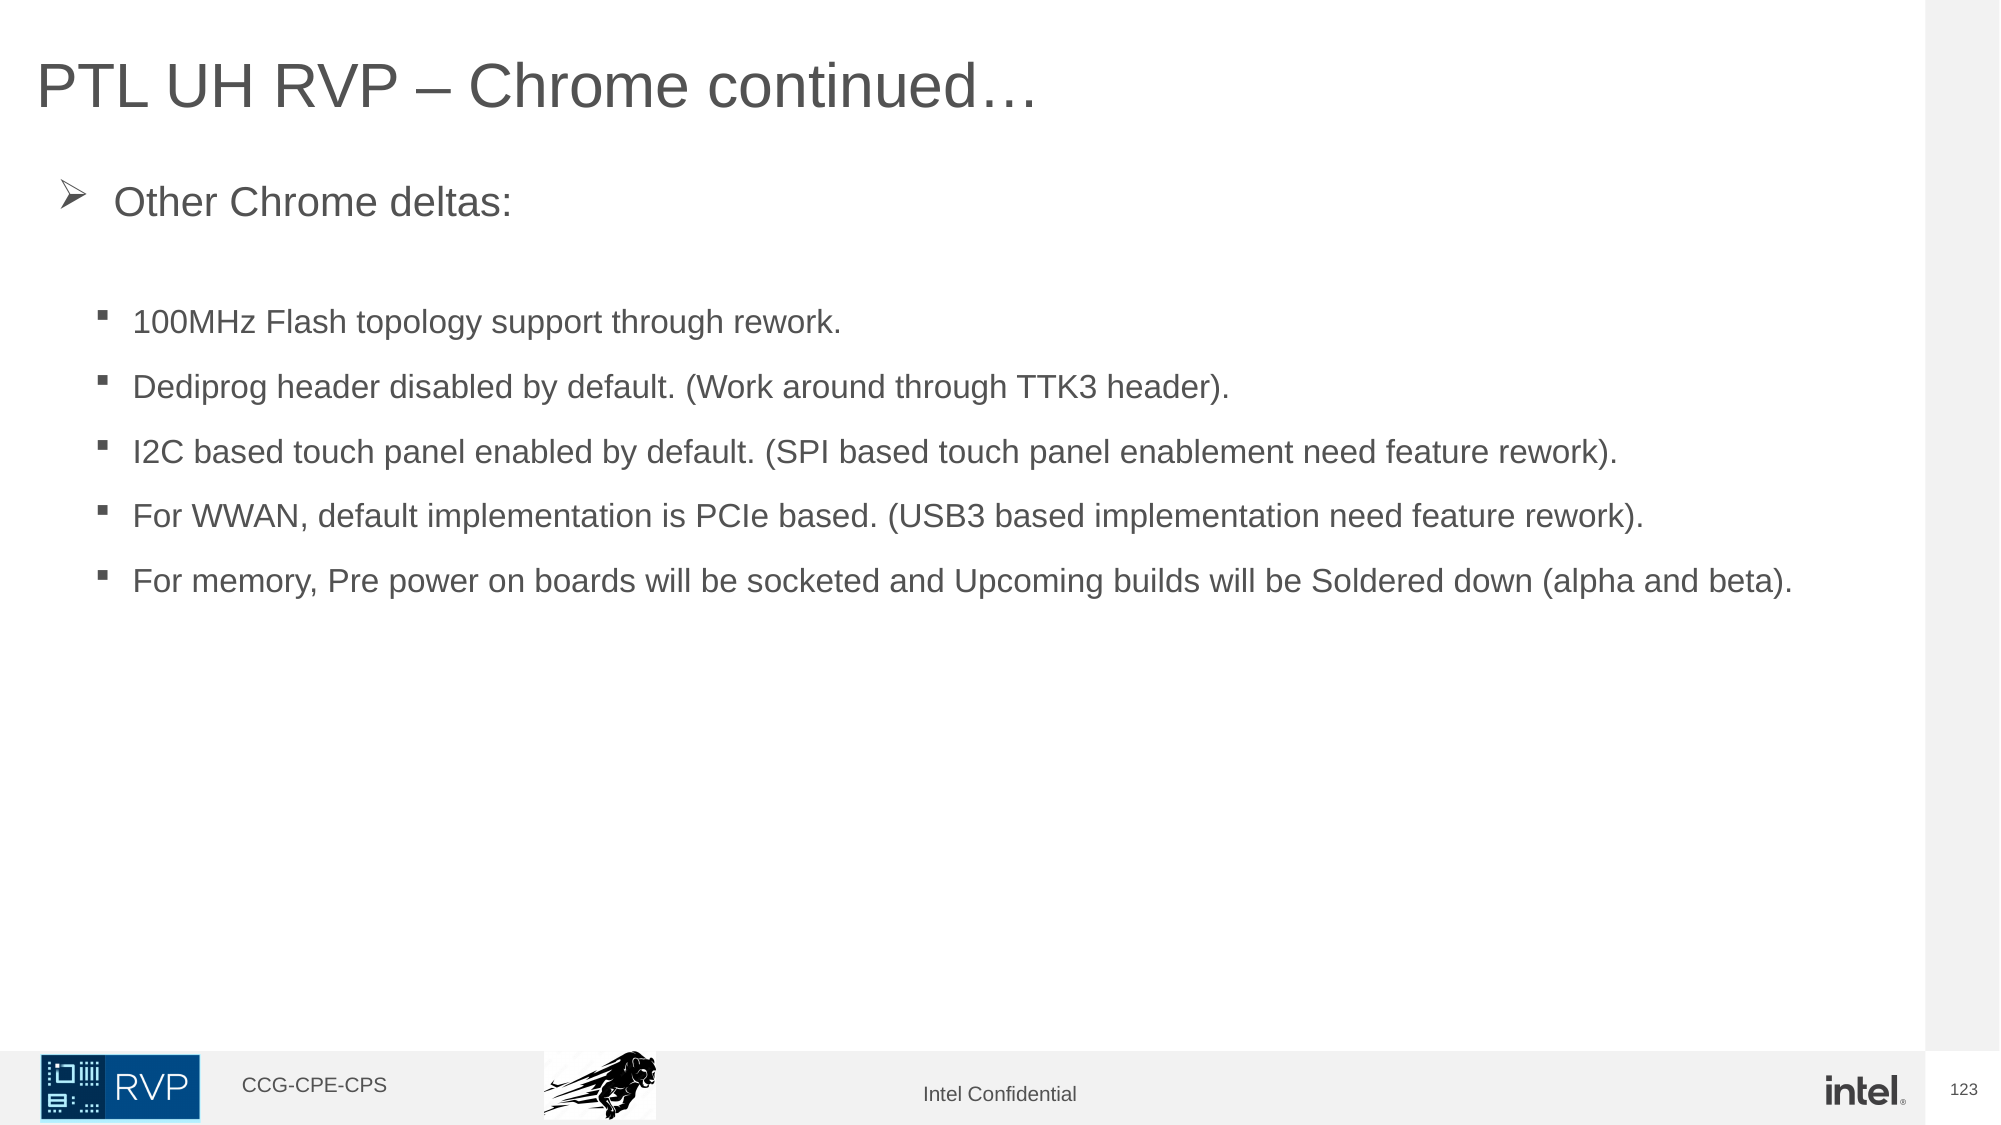

PTL UH RVP – Chrome continued…
Other Chrome deltas:
100MHz Flash topology support through rework.
Dediprog header disabled by default. (Work around through TTK3 header).
I2C based touch panel enabled by default. (SPI based touch panel enablement need feature rework).
For WWAN, default implementation is PCIe based. (USB3 based implementation need feature rework).
For memory, Pre power on boards will be socketed and Upcoming builds will be Soldered down (alpha and beta).